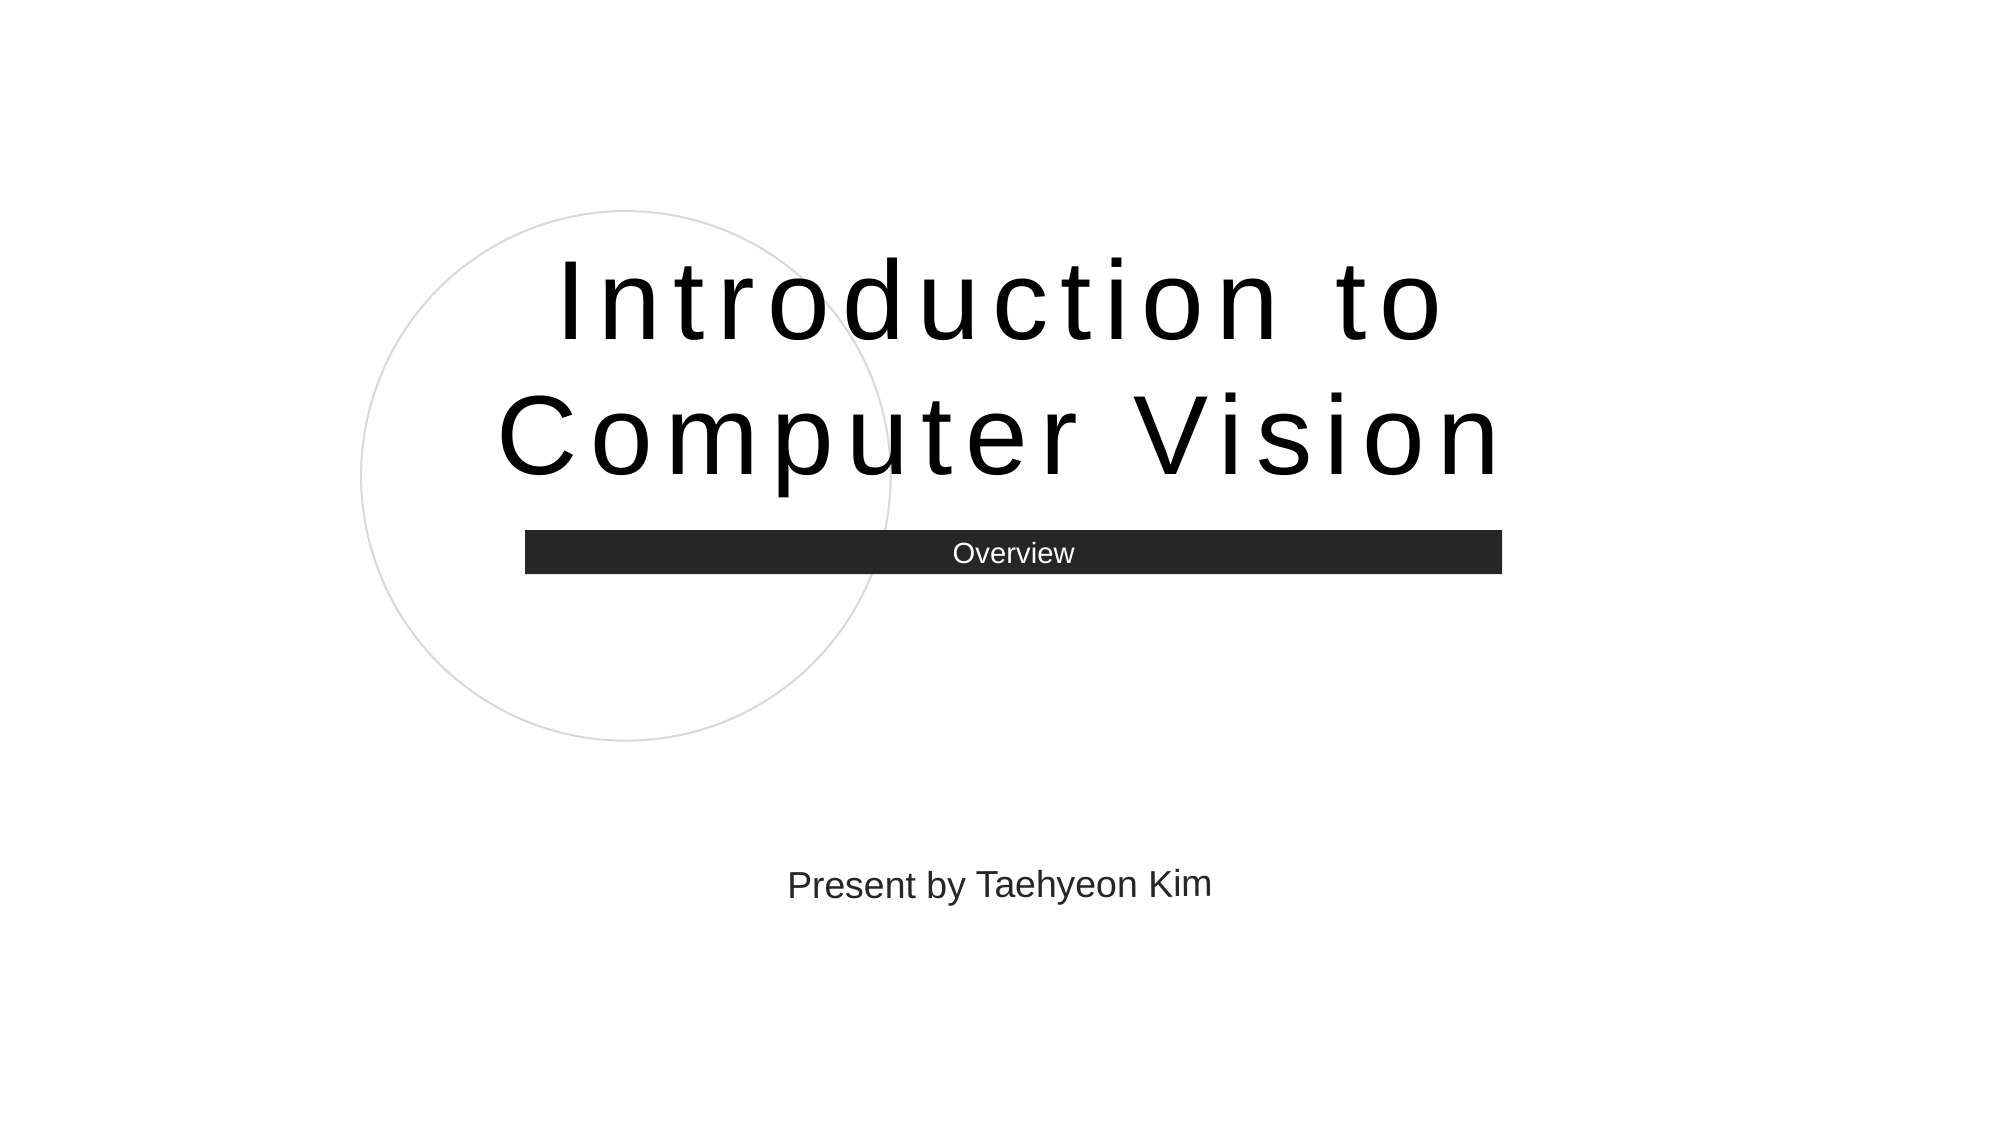

Introduction to
Computer Vision
Overview
Present by Taehyeon Kim